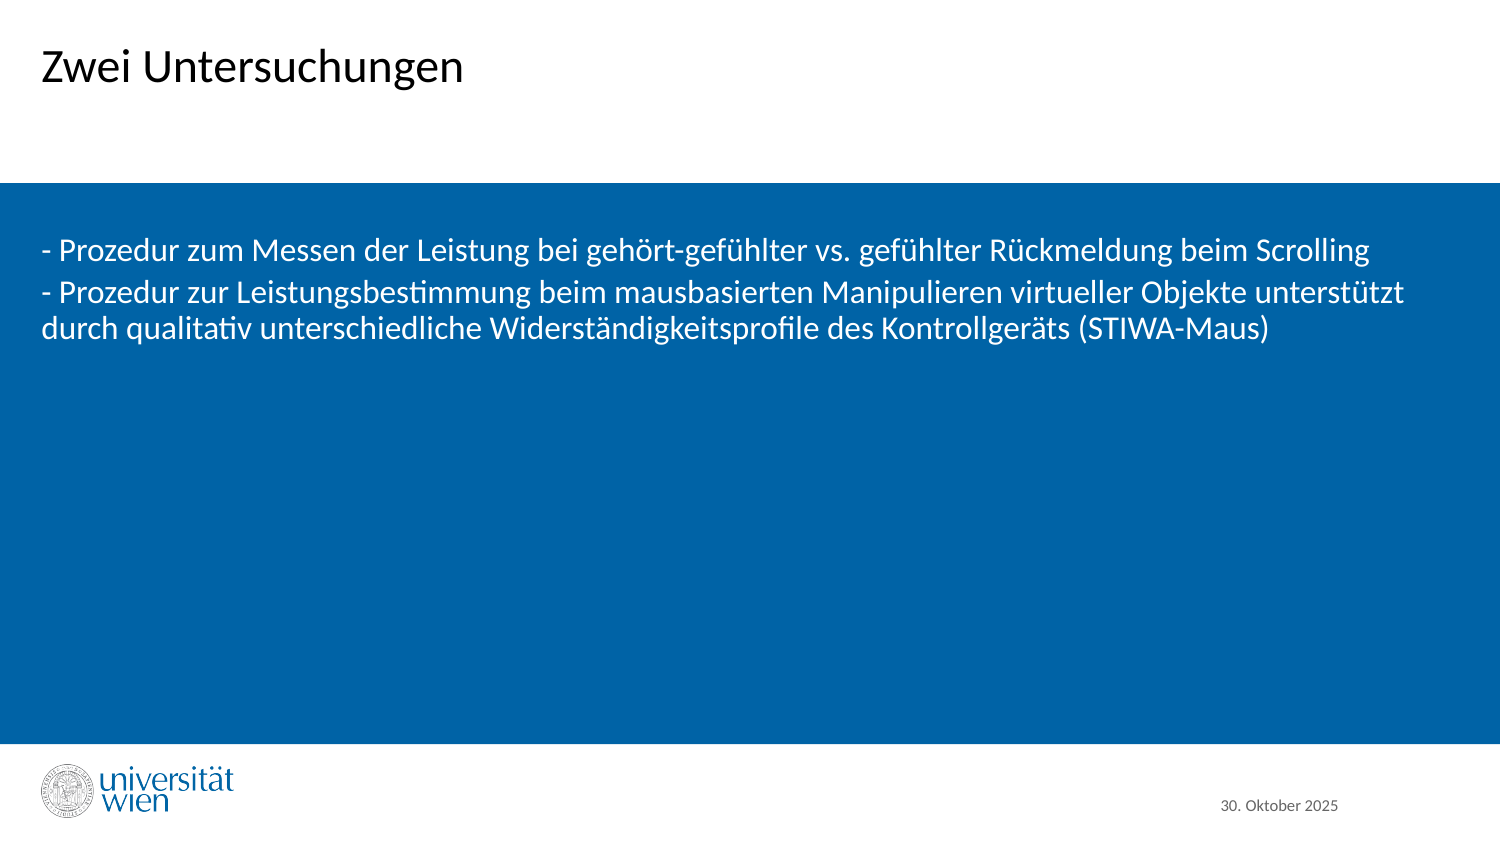

# Zwei Untersuchungen
- Prozedur zum Messen der Leistung bei gehört-gefühlter vs. gefühlter Rückmeldung beim Scrolling
- Prozedur zur Leistungsbestimmung beim mausbasierten Manipulieren virtueller Objekte unterstützt durch qualitativ unterschiedliche Widerständigkeitsprofile des Kontrollgeräts (STIWA-Maus)
2
30. Oktober 2025